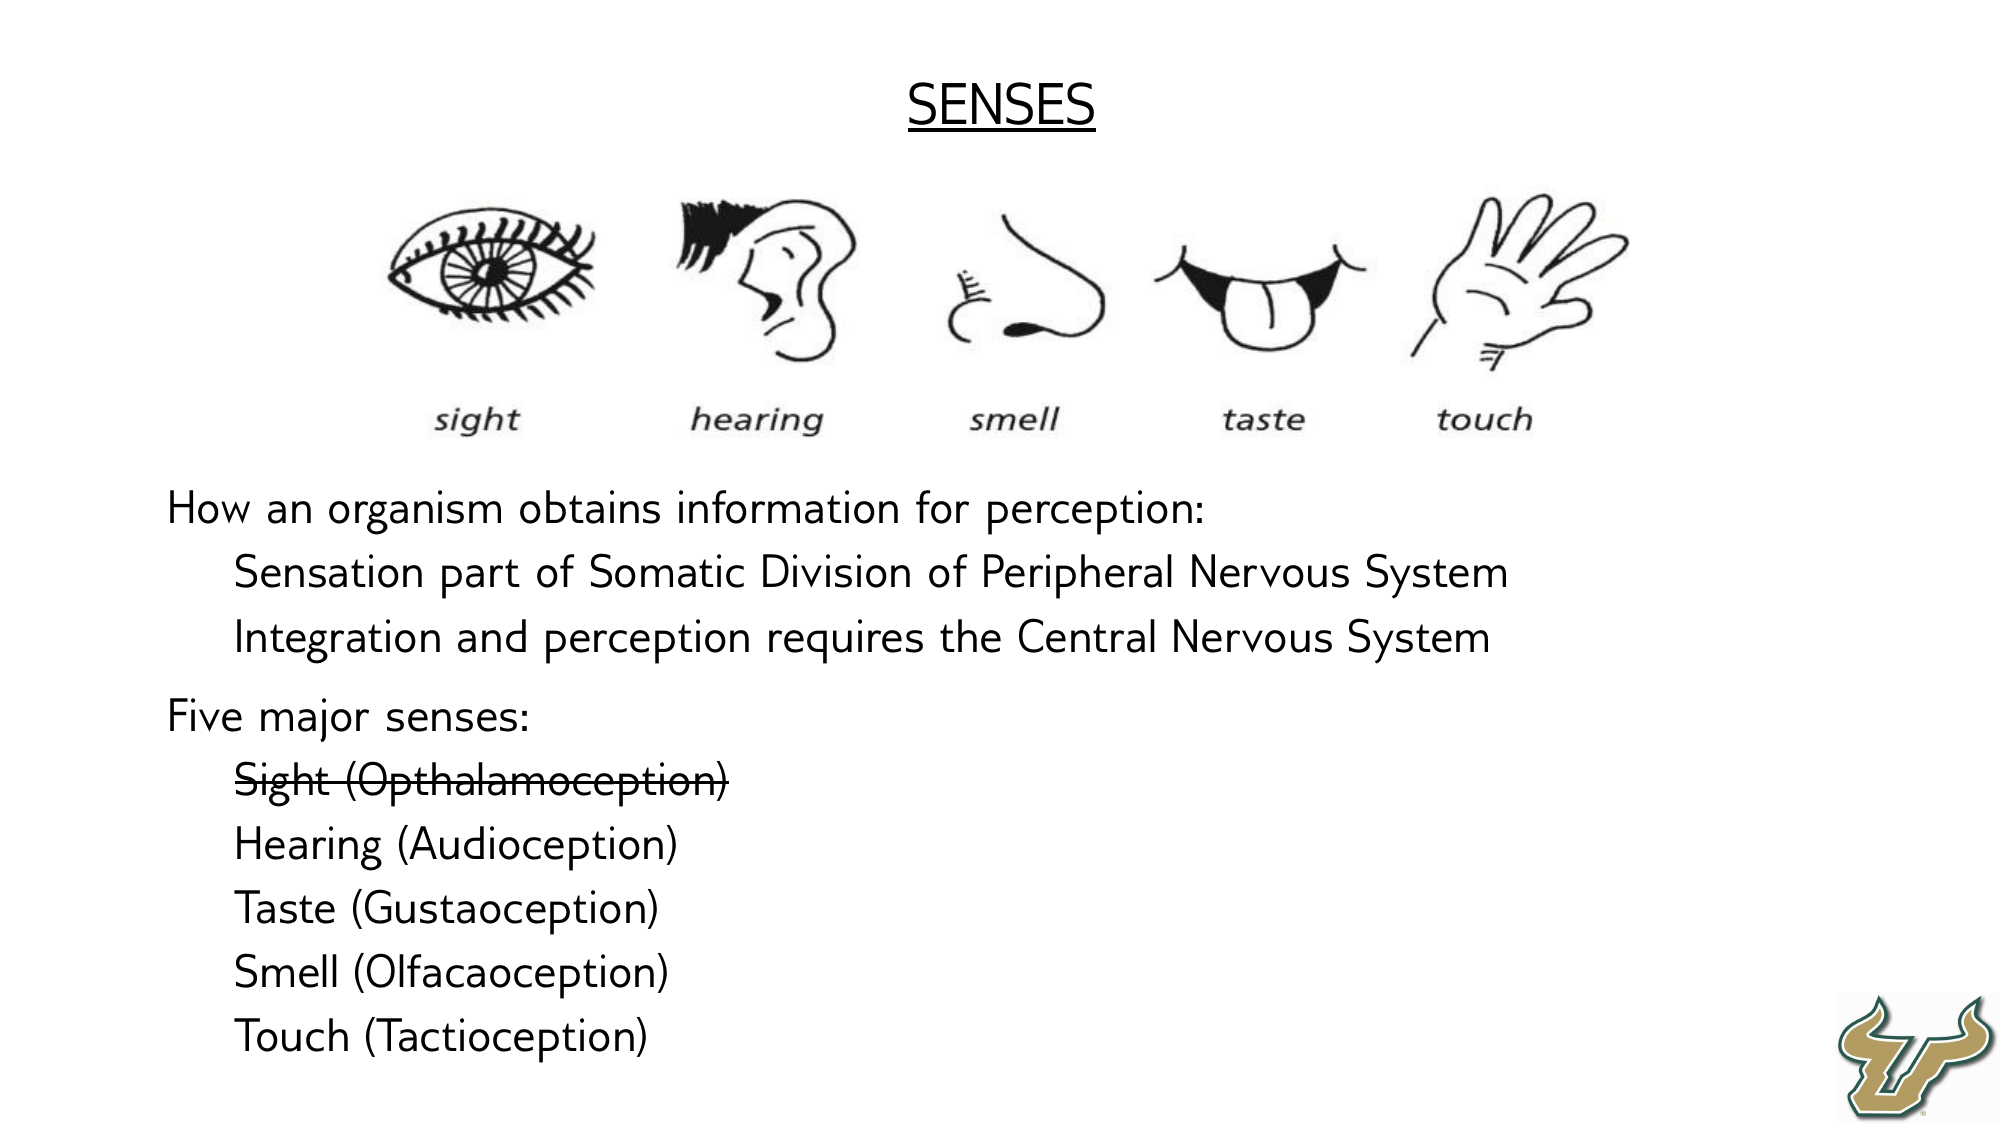

Senses

How an organism obtains information for perception:
Sensation part of Somatic Division of Peripheral Nervous System
Integration and perception requires the Central Nervous System
Five major senses:
Sight (Opthalamoception)
Hearing (Audioception)
Taste (Gustaoception)
Smell (Olfacaoception)
Touch (Tactioception)